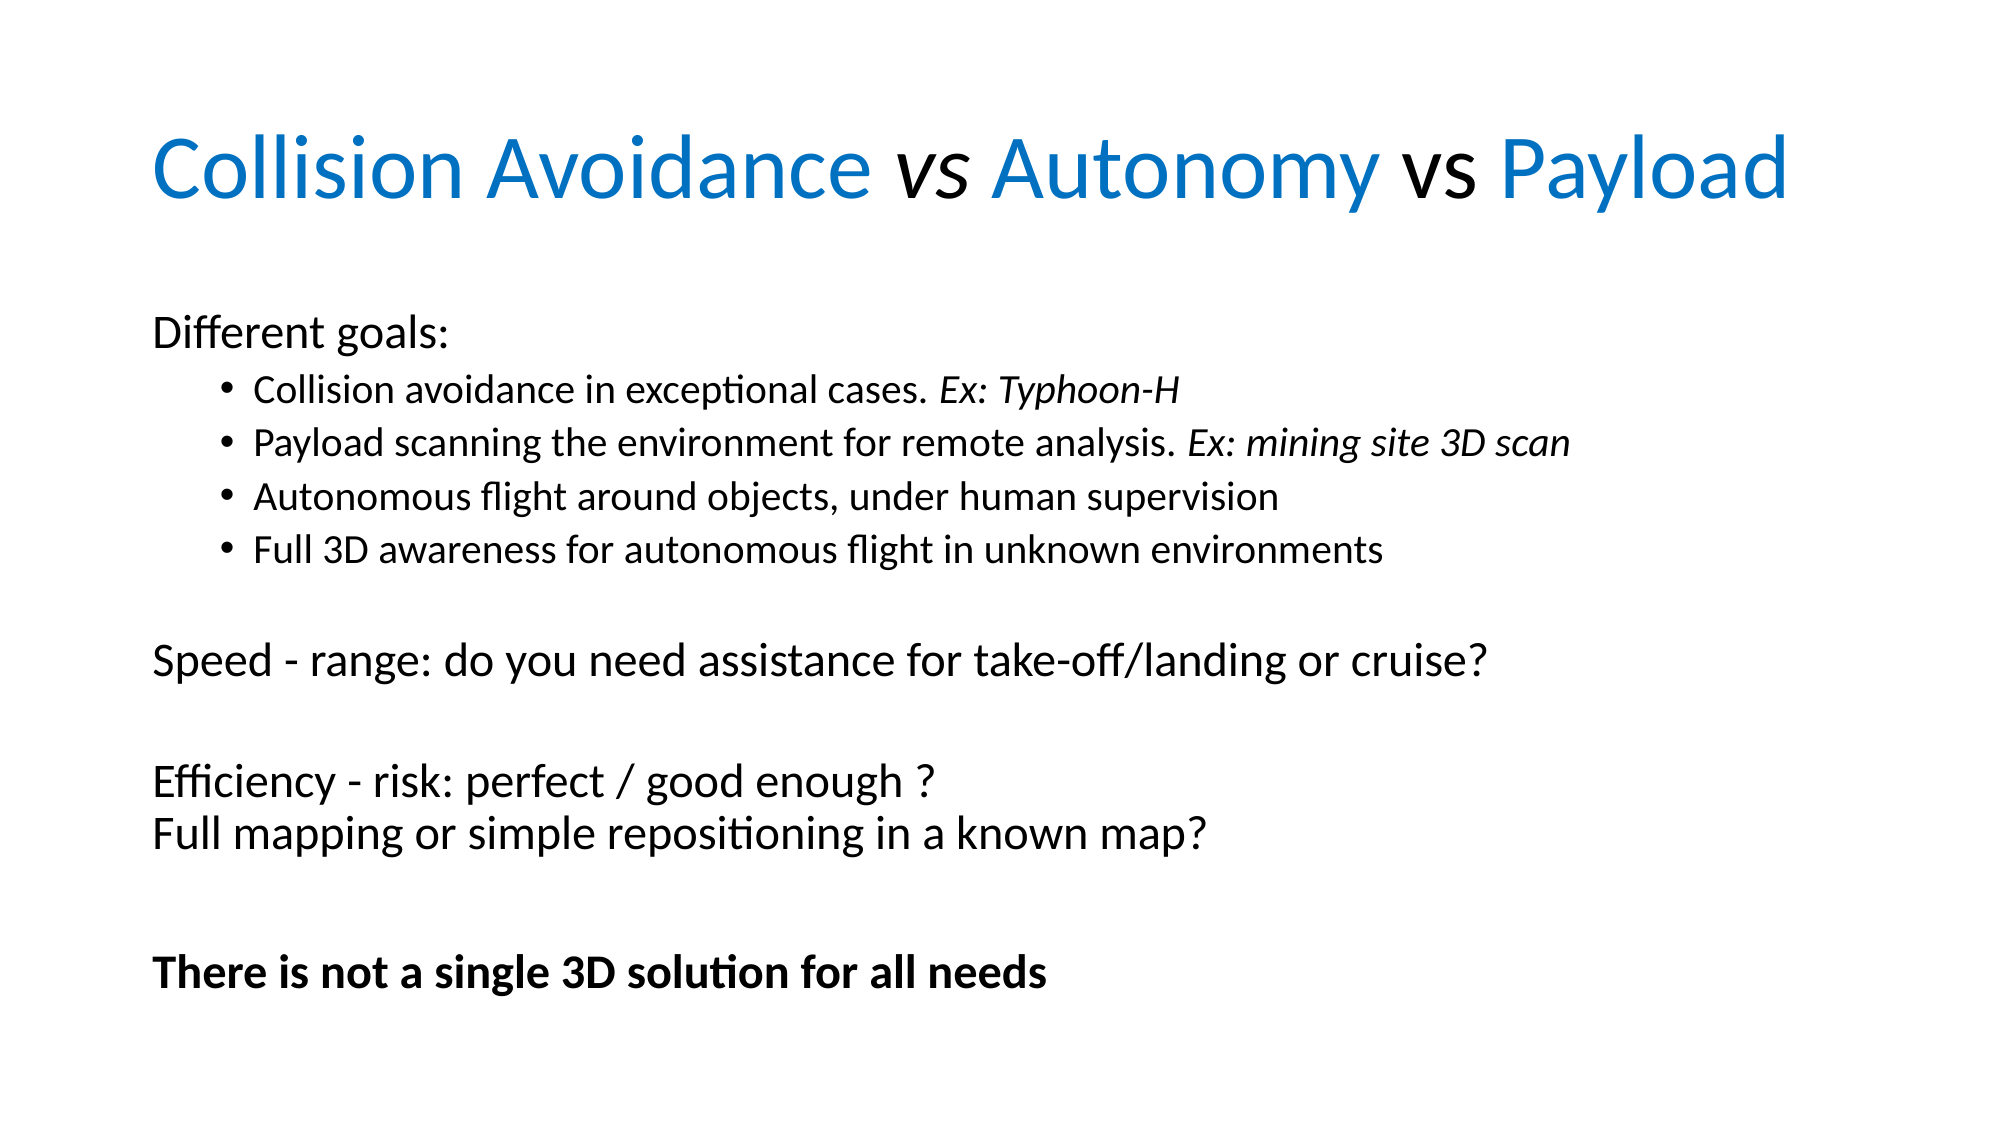

# Collision Avoidance vs Autonomy vs Payload
Different goals:
Collision avoidance in exceptional cases. Ex: Typhoon-H
Payload scanning the environment for remote analysis. Ex: mining site 3D scan
Autonomous flight around objects, under human supervision
Full 3D awareness for autonomous flight in unknown environments
Speed - range: do you need assistance for take-off/landing or cruise?
Efficiency - risk: perfect / good enough ?
Full mapping or simple repositioning in a known map?

There is not a single 3D solution for all needs